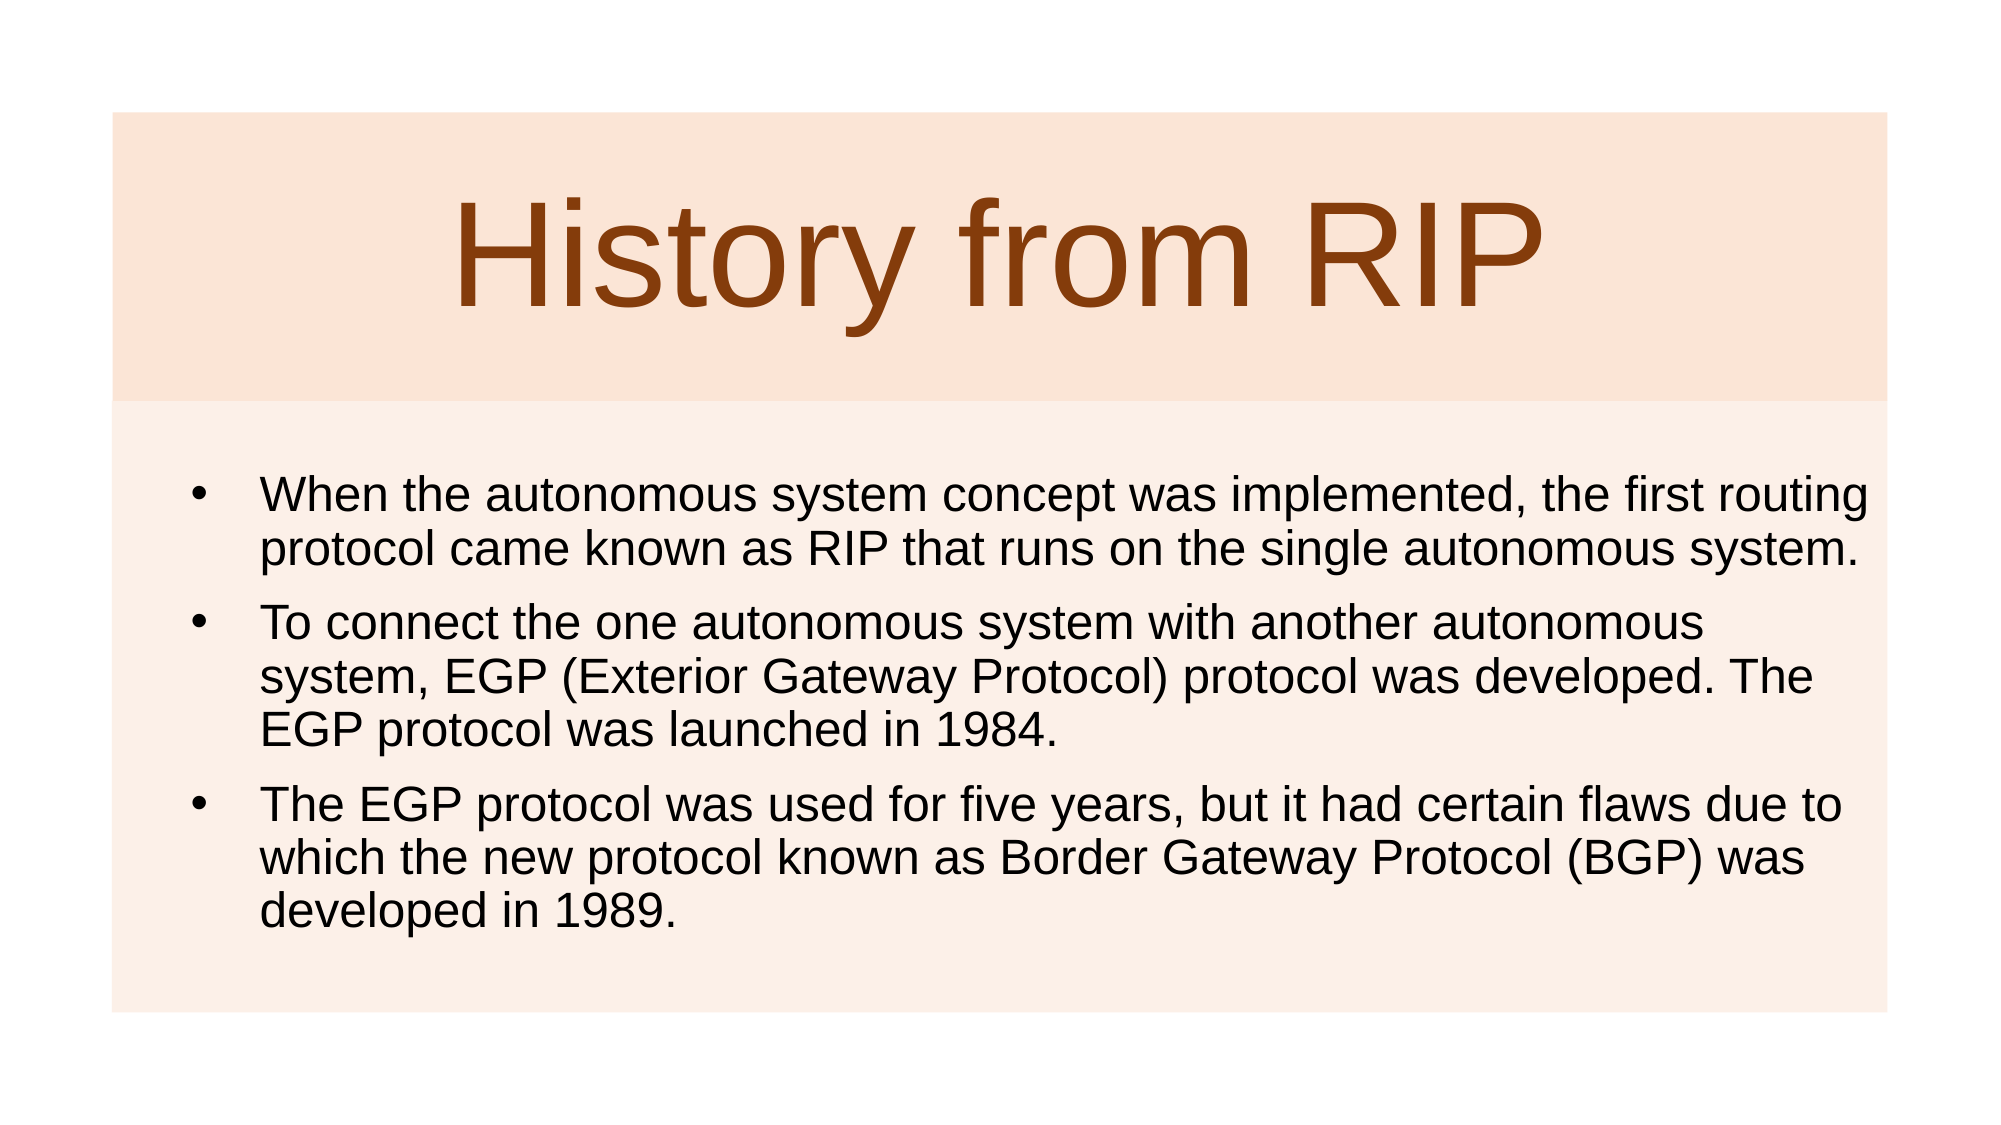

# History from RIP

When the autonomous system concept was implemented, the first routing protocol came known as RIP that runs on the single autonomous system.
To connect the one autonomous system with another autonomous system, EGP (Exterior Gateway Protocol) protocol was developed. The EGP protocol was launched in 1984.
The EGP protocol was used for five years, but it had certain flaws due to which the new protocol known as Border Gateway Protocol (BGP) was developed in 1989.